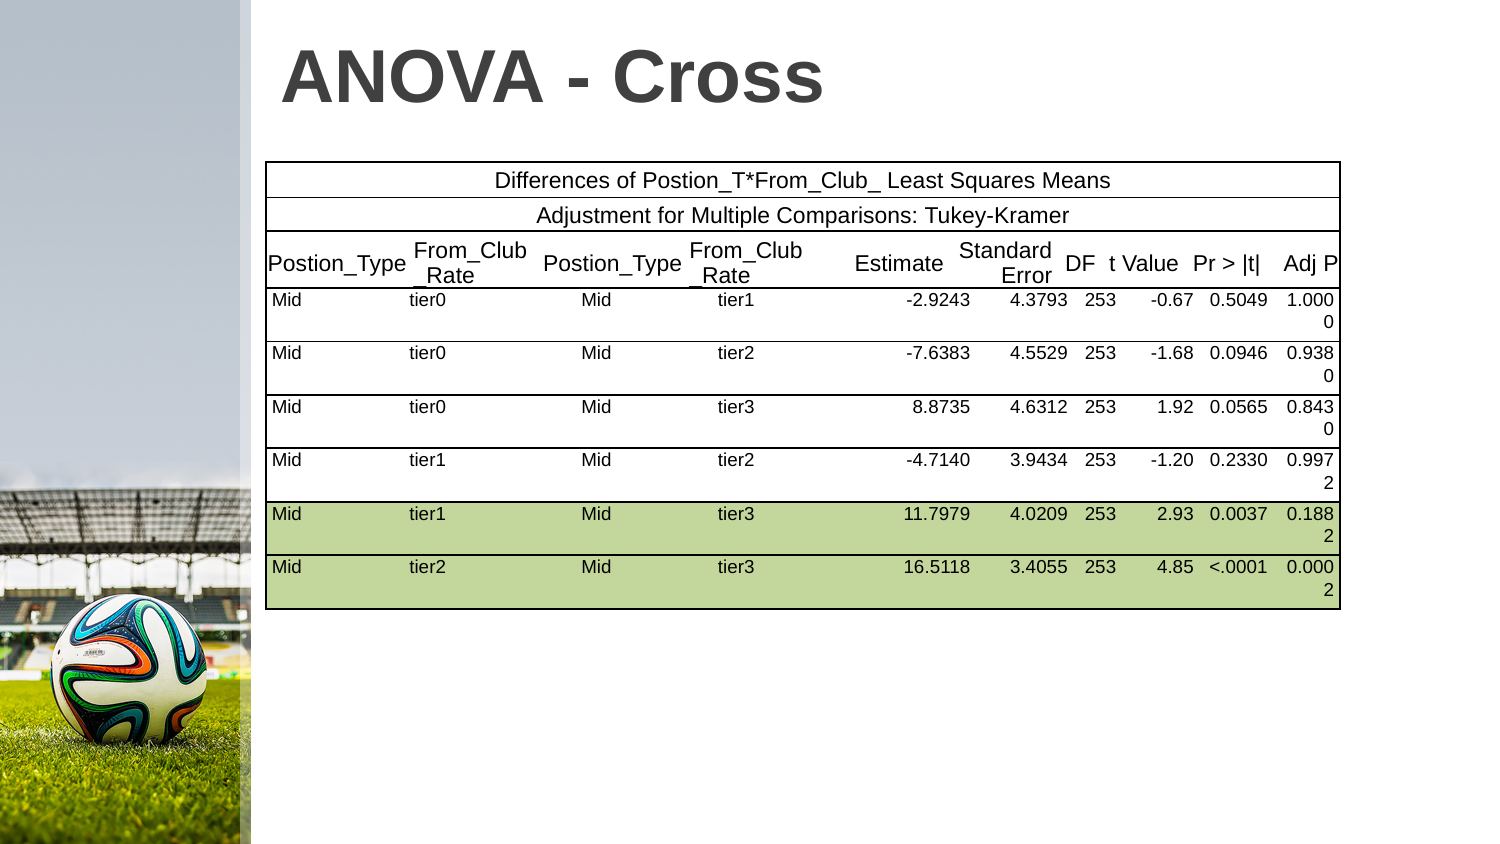

# ANOVA - Cross
| Differences of Postion\_T\*From\_Club\_ Least Squares Means |  |  |  |  |  |  |  |  |  |
| --- | --- | --- | --- | --- | --- | --- | --- | --- | --- |
| Adjustment for Multiple Comparisons: Tukey-Kramer |  |  |  |  |  |  |  |  |  |
| Postion\_Type | From\_Club\_Rate | Postion\_Type | From\_Club\_Rate | Estimate | Standard Error | DF | t Value | Pr > |t| | Adj P |
| Mid | tier0 | Mid | tier1 | -2.9243 | 4.3793 | 253 | -0.67 | 0.5049 | 1.0000 |
| --- | --- | --- | --- | --- | --- | --- | --- | --- | --- |
| Mid | tier0 | Mid | tier2 | -7.6383 | 4.5529 | 253 | -1.68 | 0.0946 | 0.9380 |
| Mid | tier0 | Mid | tier3 | 8.8735 | 4.6312 | 253 | 1.92 | 0.0565 | 0.8430 |
| Mid | tier1 | Mid | tier2 | -4.7140 | 3.9434 | 253 | -1.20 | 0.2330 | 0.9972 |
| Mid | tier1 | Mid | tier3 | 11.7979 | 4.0209 | 253 | 2.93 | 0.0037 | 0.1882 |
| Mid | tier2 | Mid | tier3 | 16.5118 | 3.4055 | 253 | 4.85 | <.0001 | 0.0002 |